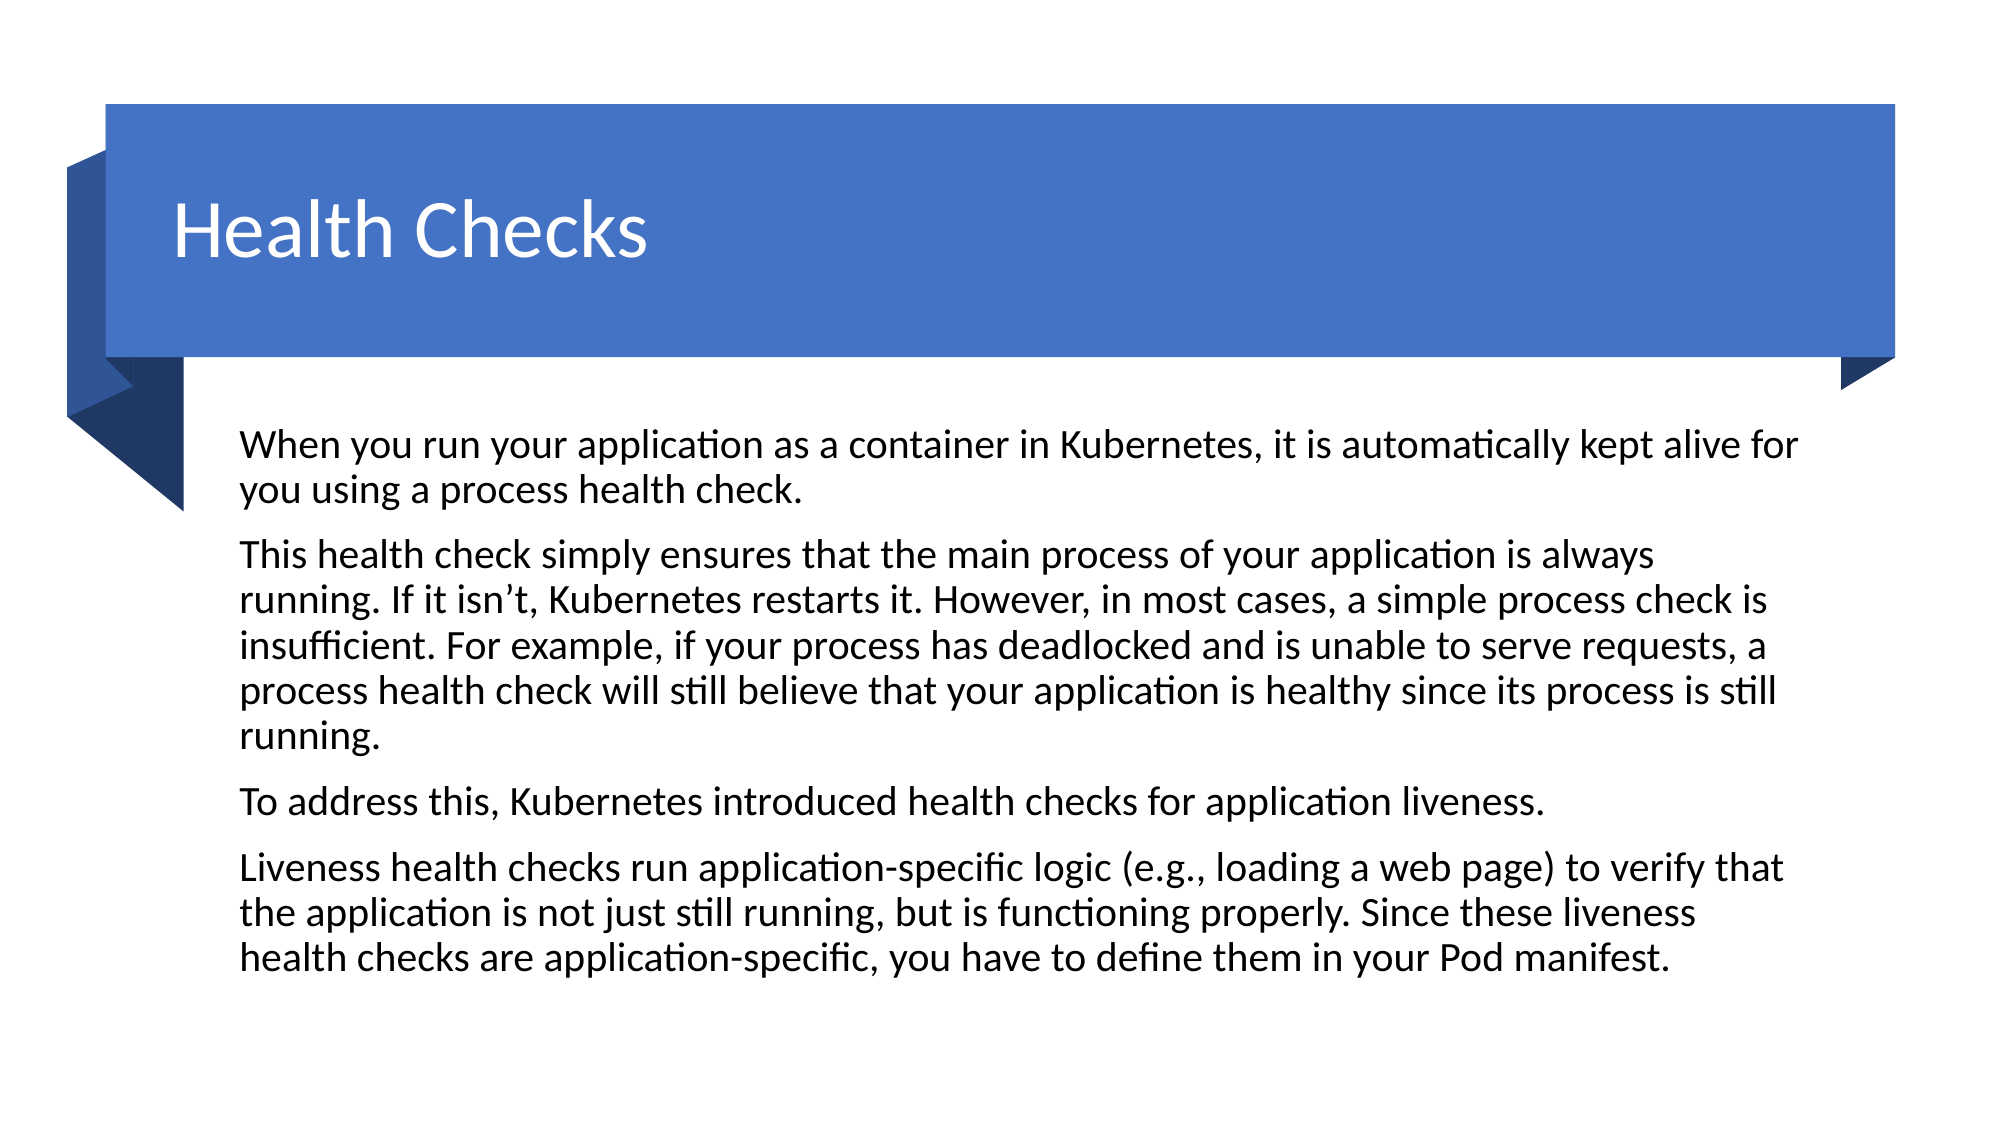

# Health Checks

When you run your application as a container in Kubernetes, it is automatically kept alive for you using a process health check.
This health check simply ensures that the main process of your application is always running. If it isn’t, Kubernetes restarts it. However, in most cases, a simple process check is insufficient. For example, if your process has deadlocked and is unable to serve requests, a process health check will still believe that your application is healthy since its process is still running.
To address this, Kubernetes introduced health checks for application liveness.
Liveness health checks run application-specific logic (e.g., loading a web page) to verify that the application is not just still running, but is functioning properly. Since these liveness health checks are application-specific, you have to define them in your Pod manifest.